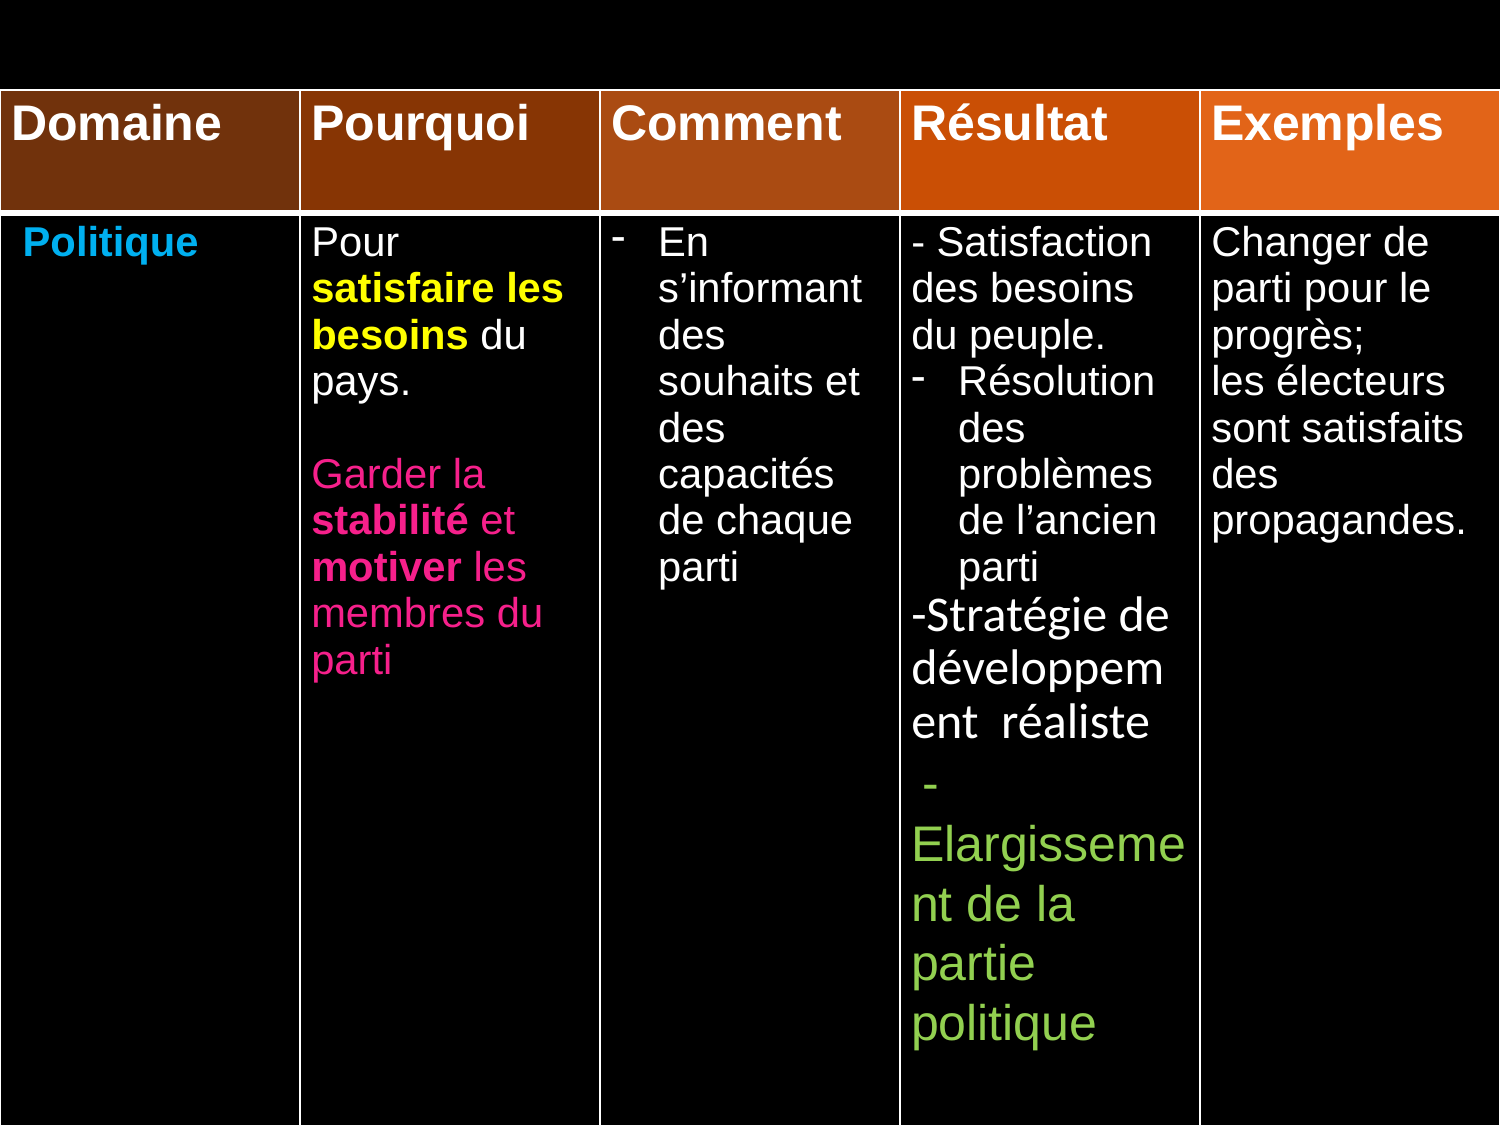

| Domaine | Pourquoi | Comment | Résultat | Exemples |
| --- | --- | --- | --- | --- |
| Politique | Pour satisfaire les besoins du pays. Garder la stabilité et motiver les membres du parti | En s’informant des souhaits et des capacités de chaque parti | - Satisfaction des besoins du peuple. Résolution des problèmes de l’ancien parti -Stratégie de développement réaliste  - Elargissement de la partie politique | Changer de parti pour le progrès; les électeurs sont satisfaits des propagandes. |